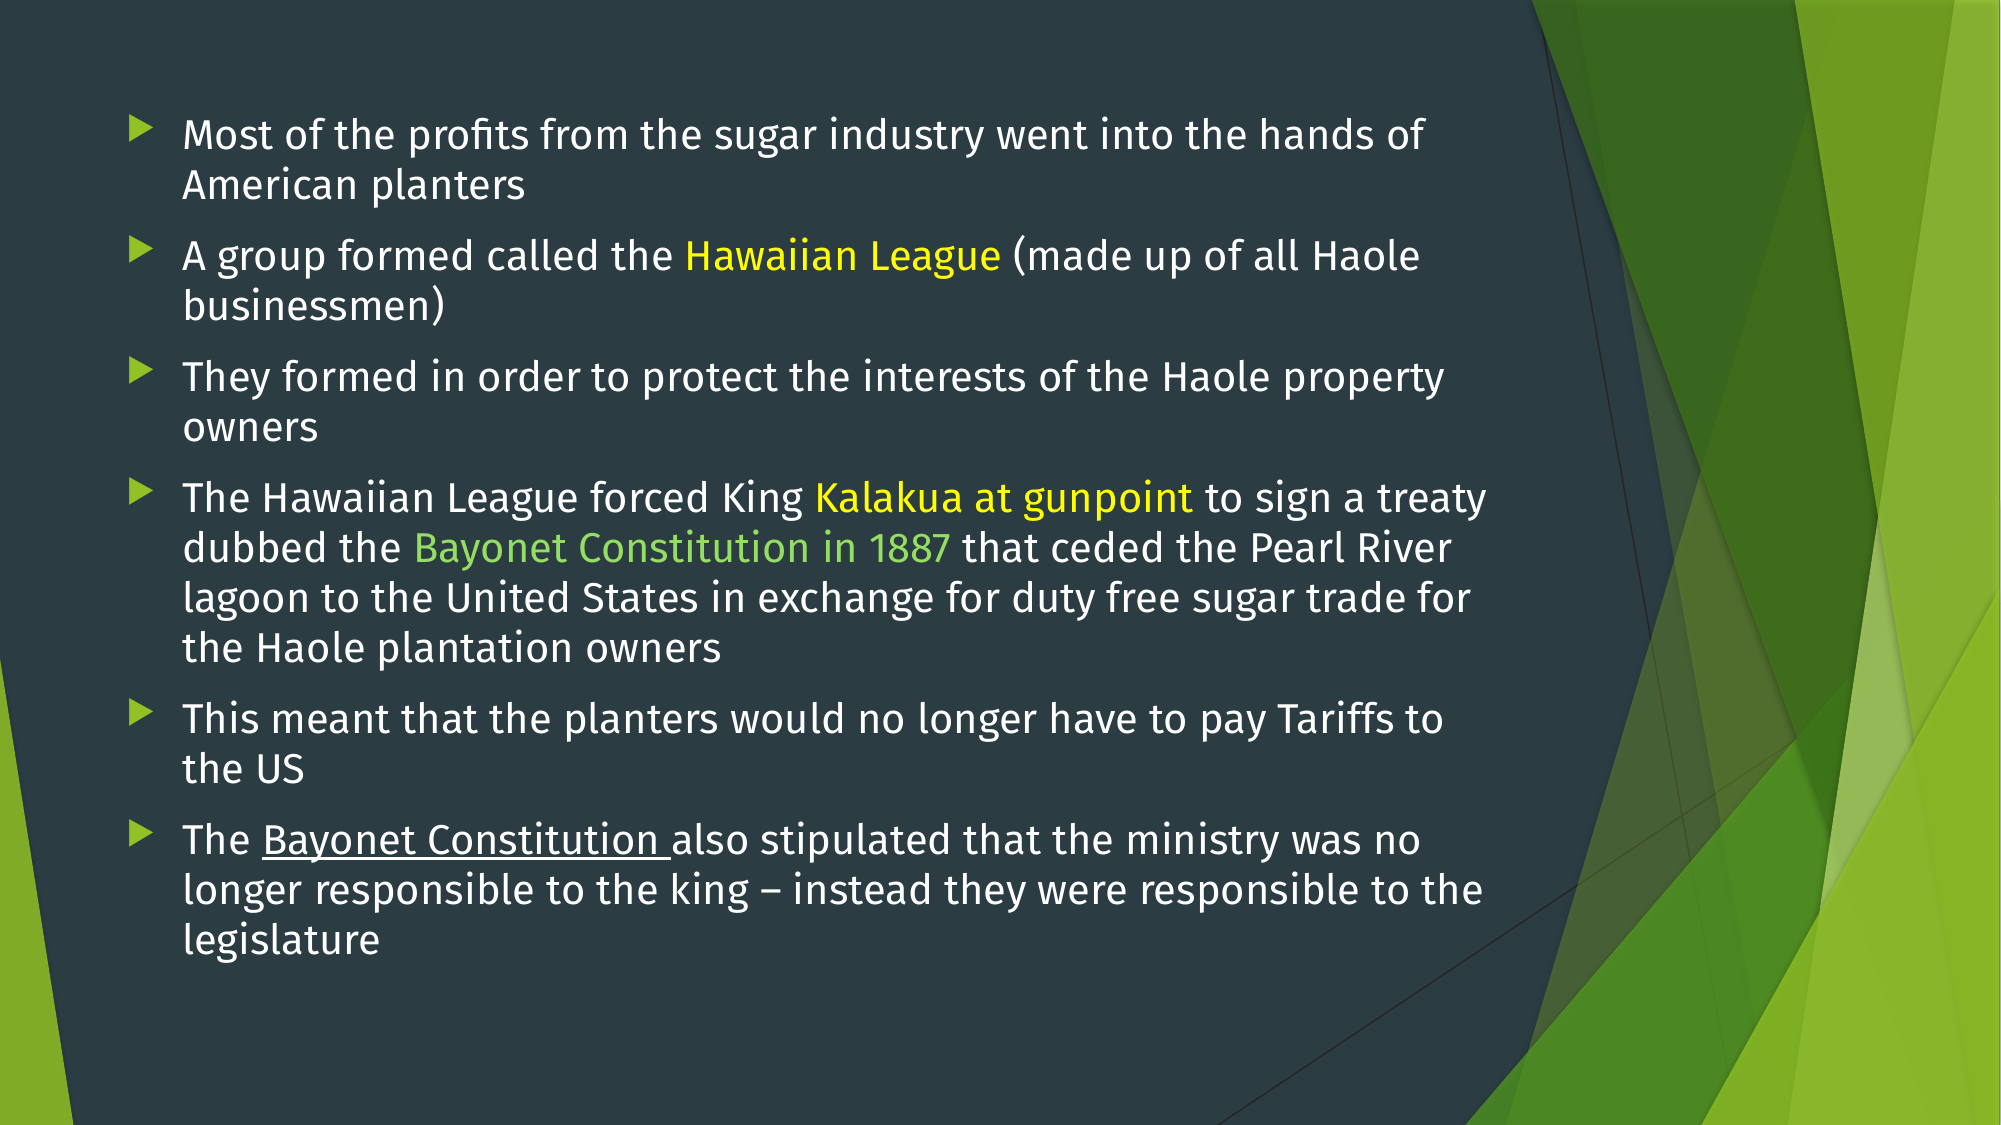

#
Most of the profits from the sugar industry went into the hands of American planters
A group formed called the Hawaiian League (made up of all Haole businessmen)
They formed in order to protect the interests of the Haole property owners
The Hawaiian League forced King Kalakua at gunpoint to sign a treaty dubbed the Bayonet Constitution in 1887 that ceded the Pearl River lagoon to the United States in exchange for duty free sugar trade for the Haole plantation owners
This meant that the planters would no longer have to pay Tariffs to the US
The Bayonet Constitution also stipulated that the ministry was no longer responsible to the king – instead they were responsible to the legislature